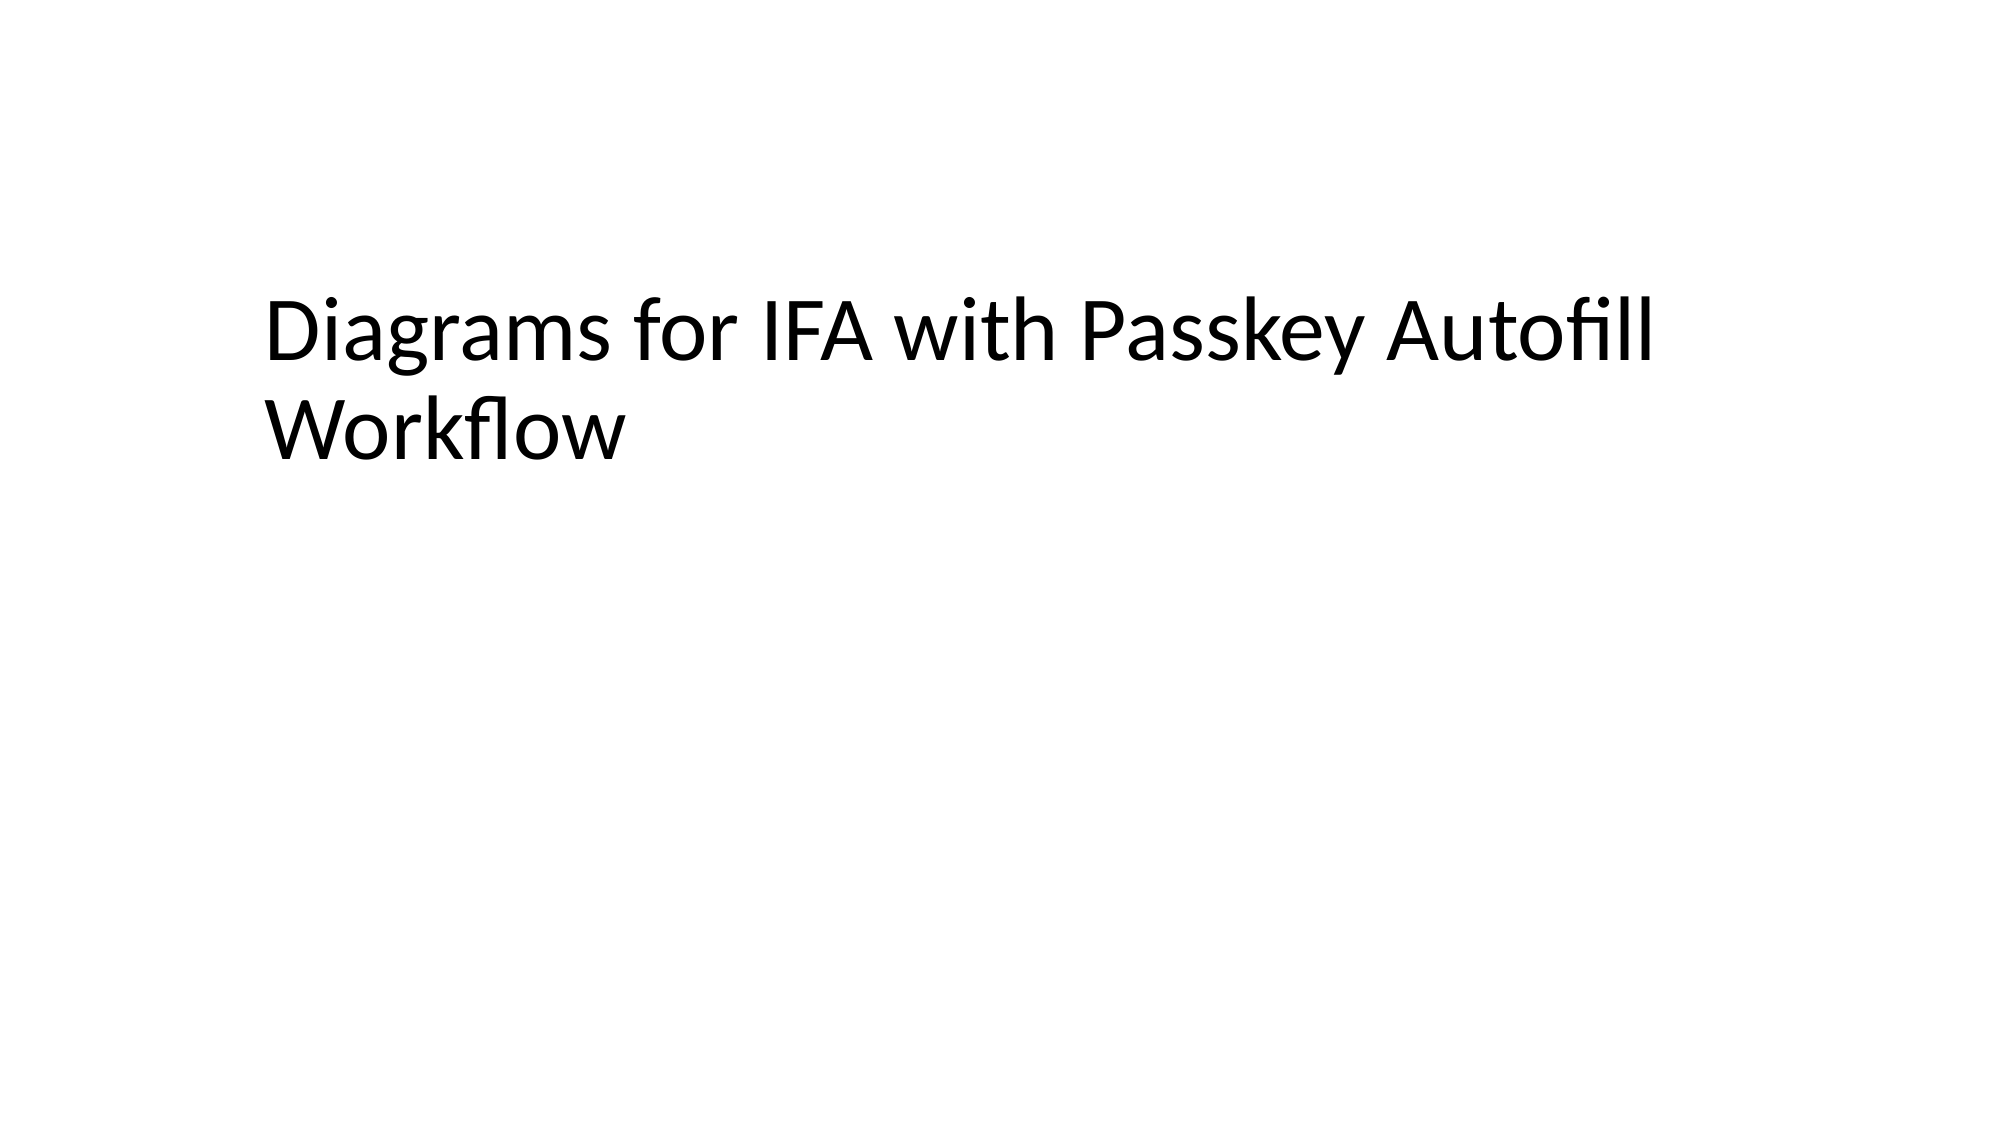

Diagrams for IFA with Passkey Autofill Workflow